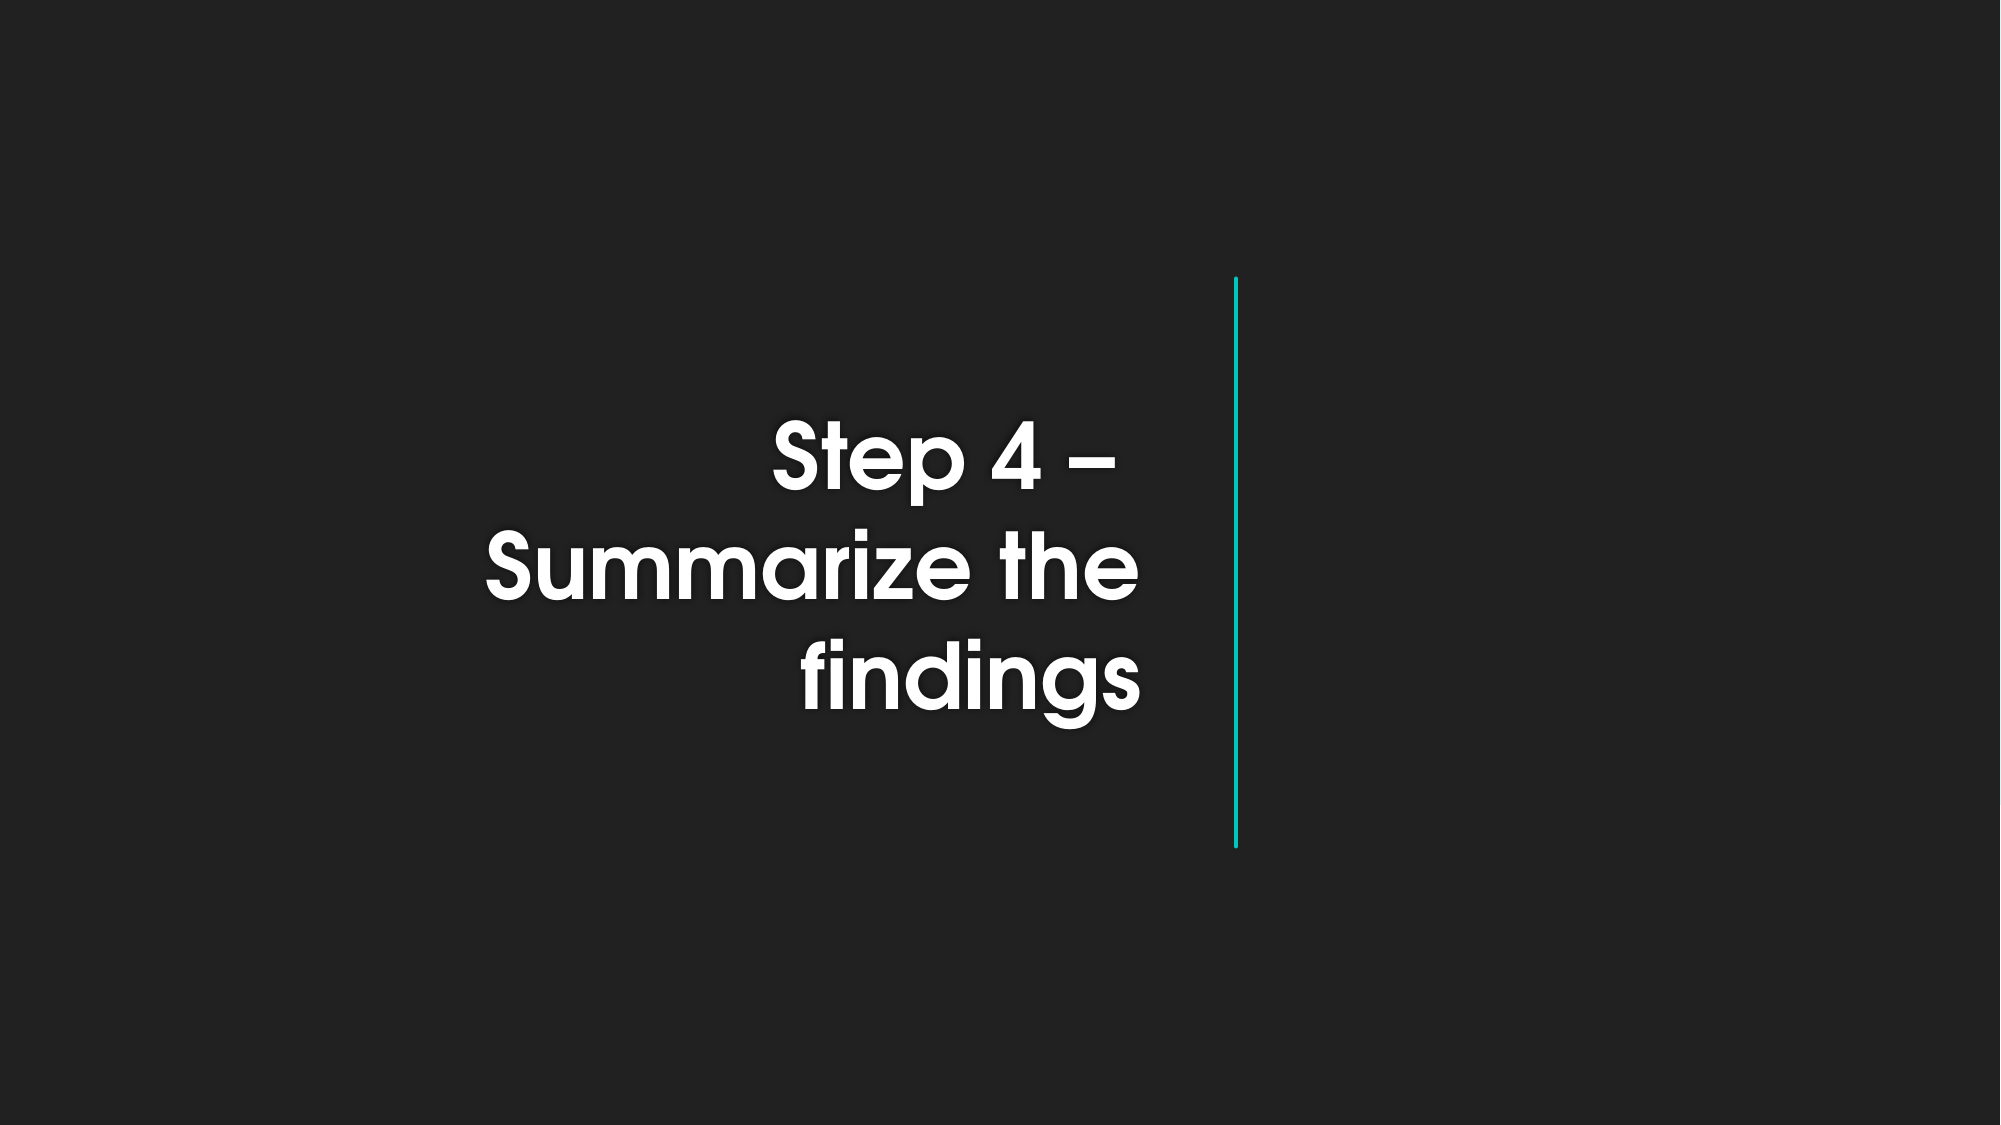

# Step 4 – Summarize the findings